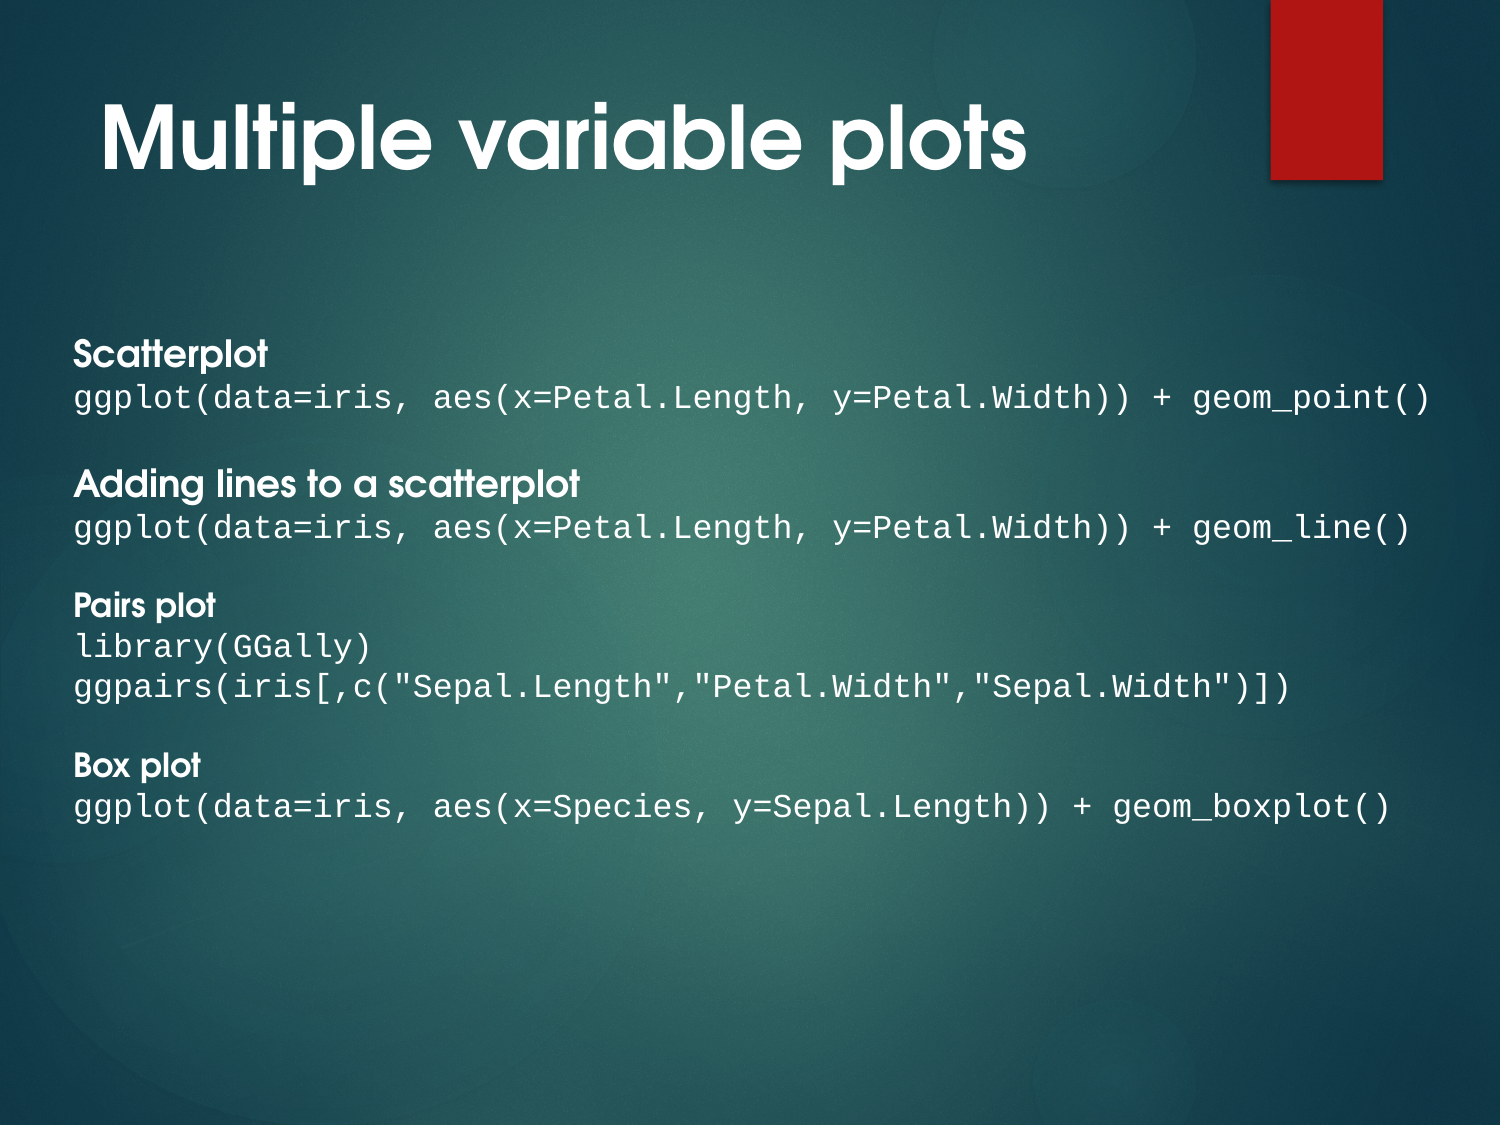

# Multiple variable plots
Scatterplot
ggplot(data=iris, aes(x=Petal.Length, y=Petal.Width)) + geom_point()

Adding lines to a scatterplot
ggplot(data=iris, aes(x=Petal.Length, y=Petal.Width)) + geom_line()

Pairs plot
library(GGally)
ggpairs(iris[,c("Sepal.Length","Petal.Width","Sepal.Width")])

Box plot
ggplot(data=iris, aes(x=Species, y=Sepal.Length)) + geom_boxplot()